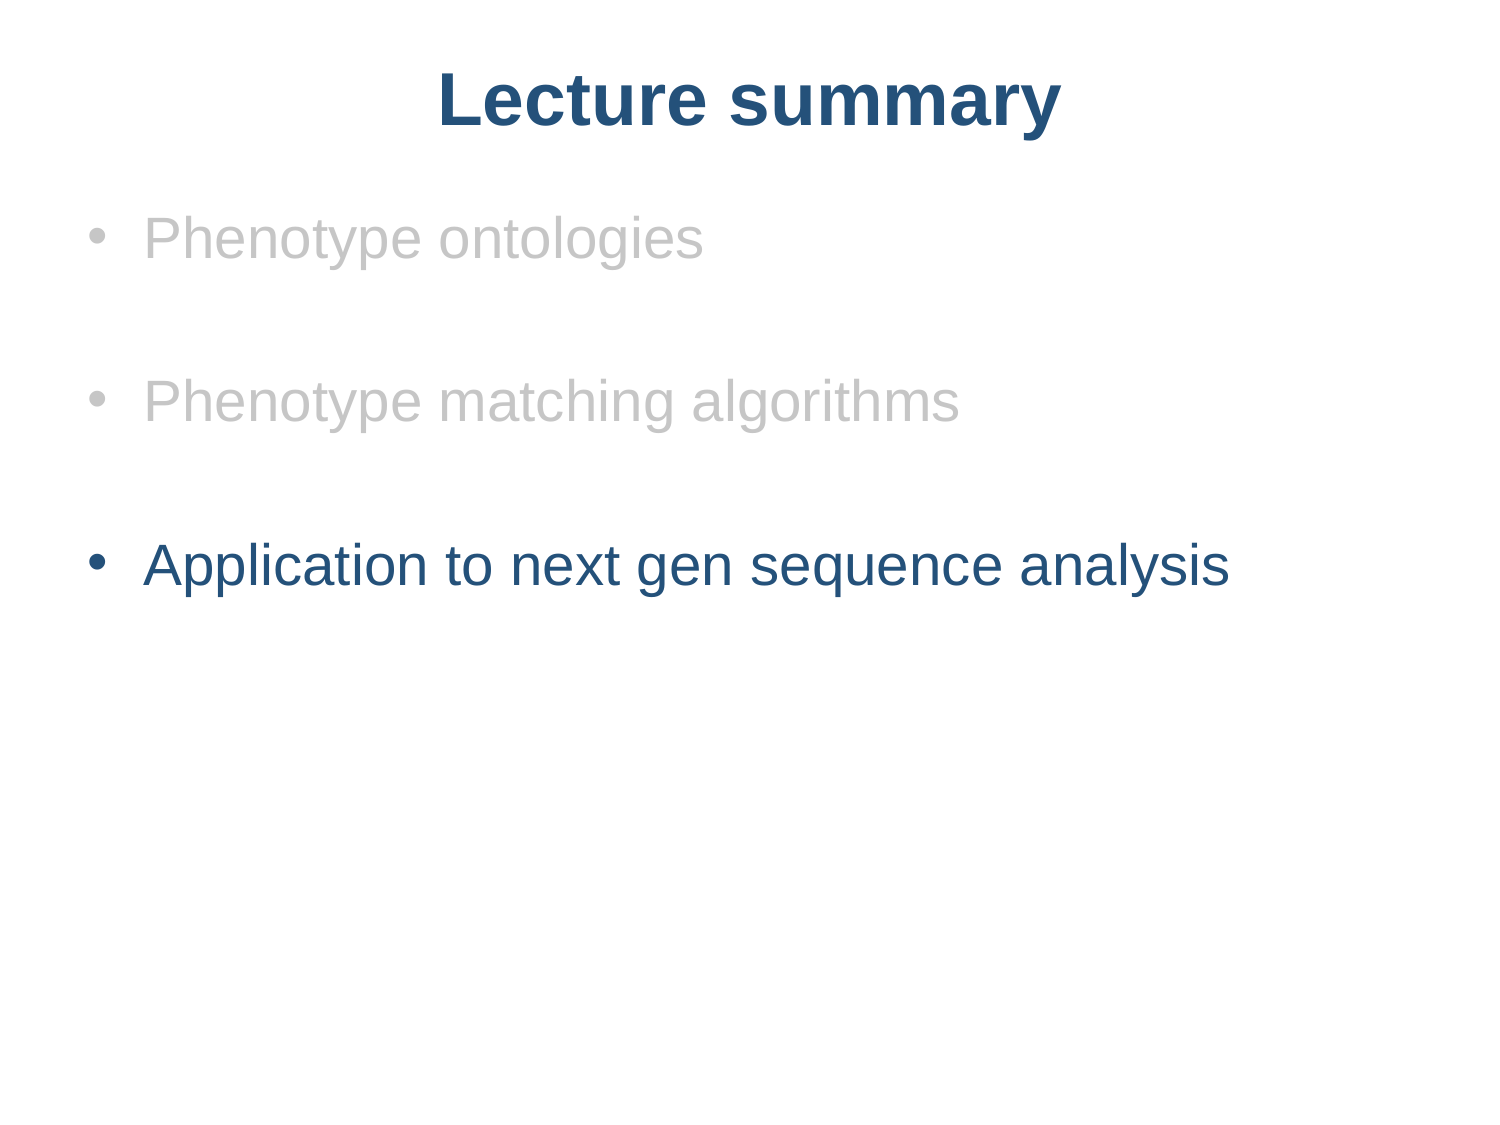

# Lecture summary
Phenotype ontologies

Phenotype matching algorithms

Application to next gen sequence analysis